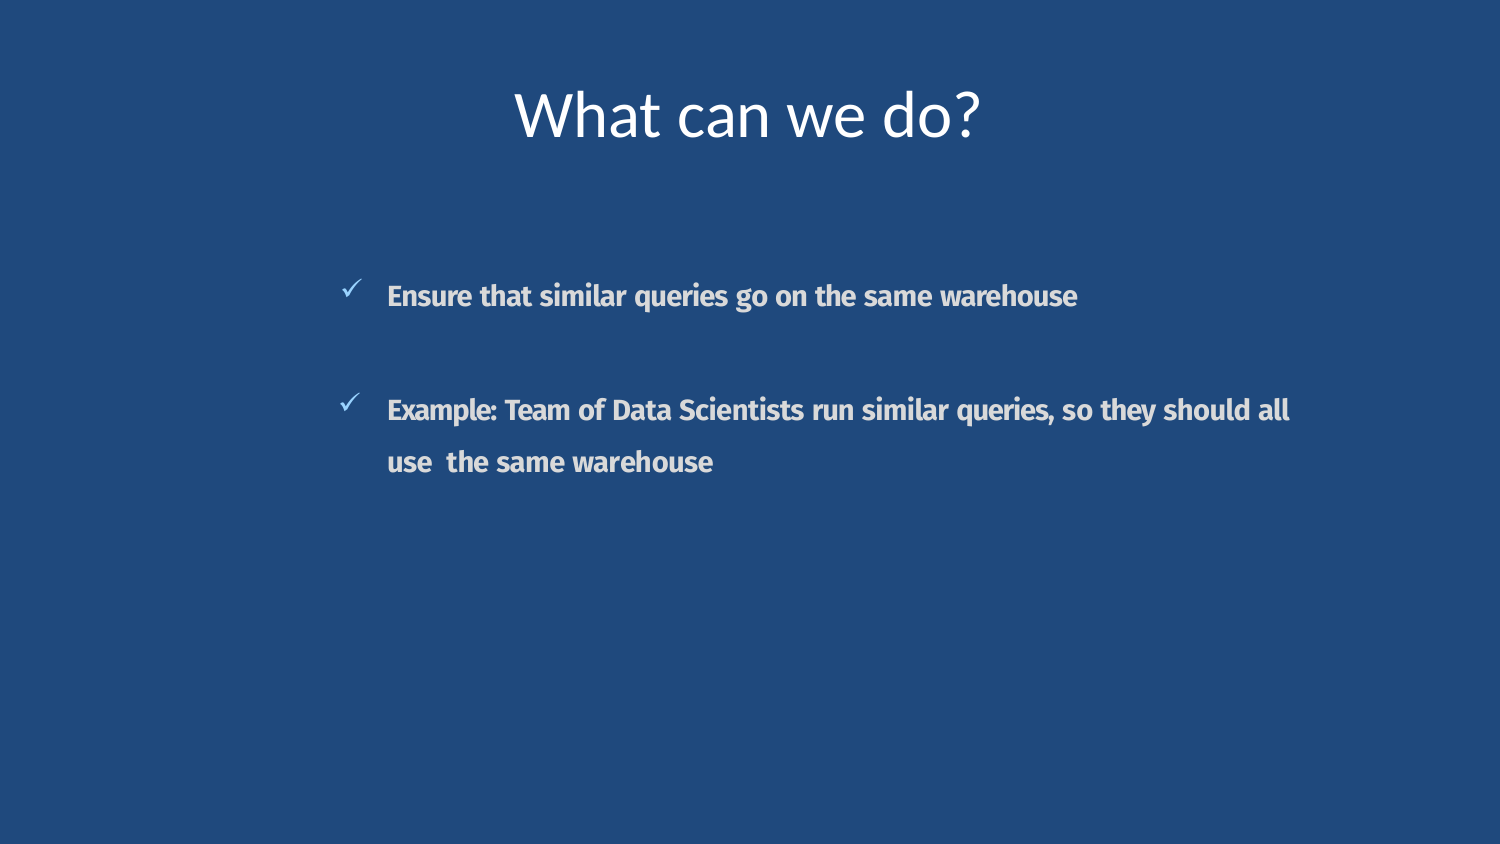

# What can we do?
Ensure that similar queries go on the same warehouse

Example: Team of Data Scientists run similar queries, so they should all use  the same warehouse